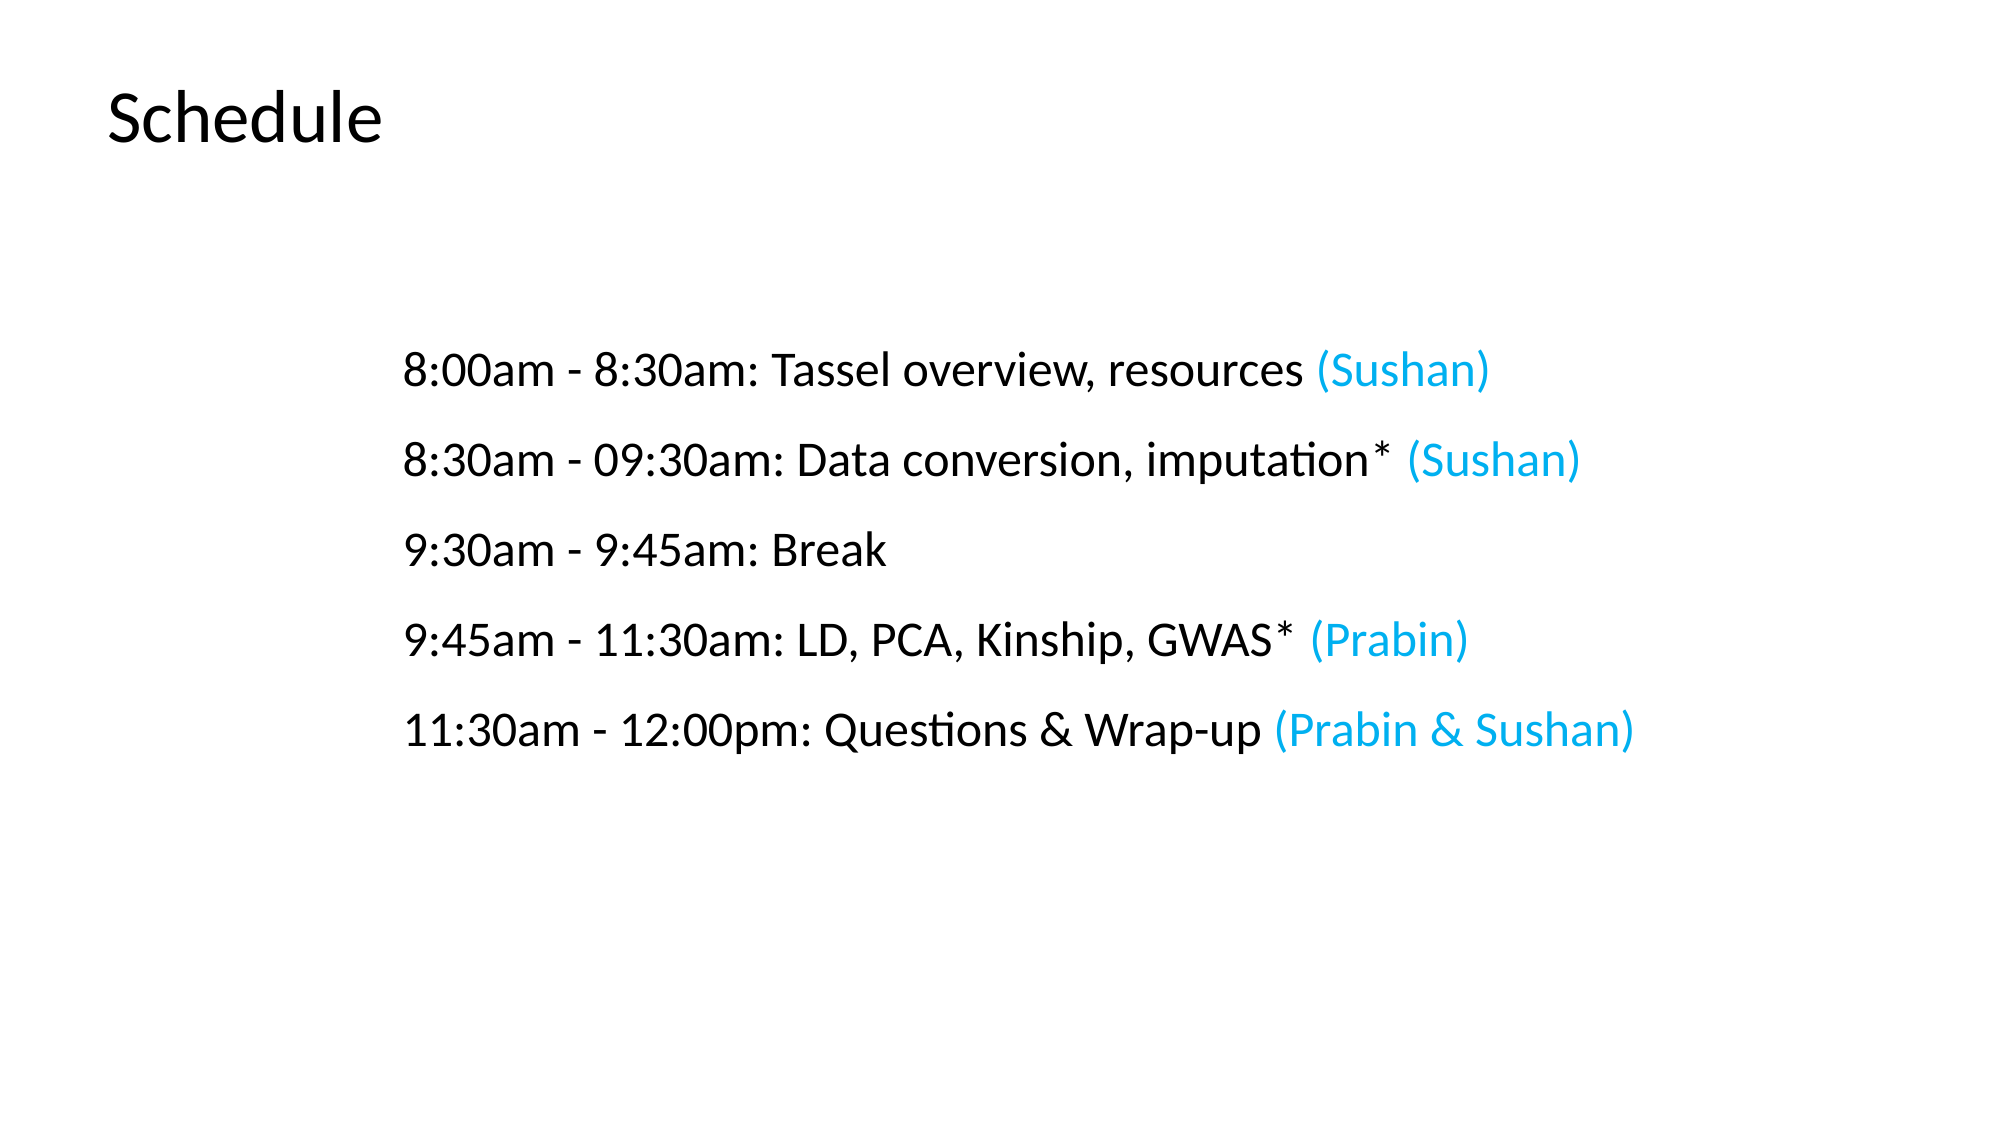

Schedule
8:00am - 8:30am: Tassel overview, resources (Sushan)
8:30am - 09:30am: Data conversion, imputation* (Sushan)
9:30am - 9:45am: Break
9:45am - 11:30am: LD, PCA, Kinship, GWAS* (Prabin)
11:30am - 12:00pm: Questions & Wrap-up (Prabin & Sushan)